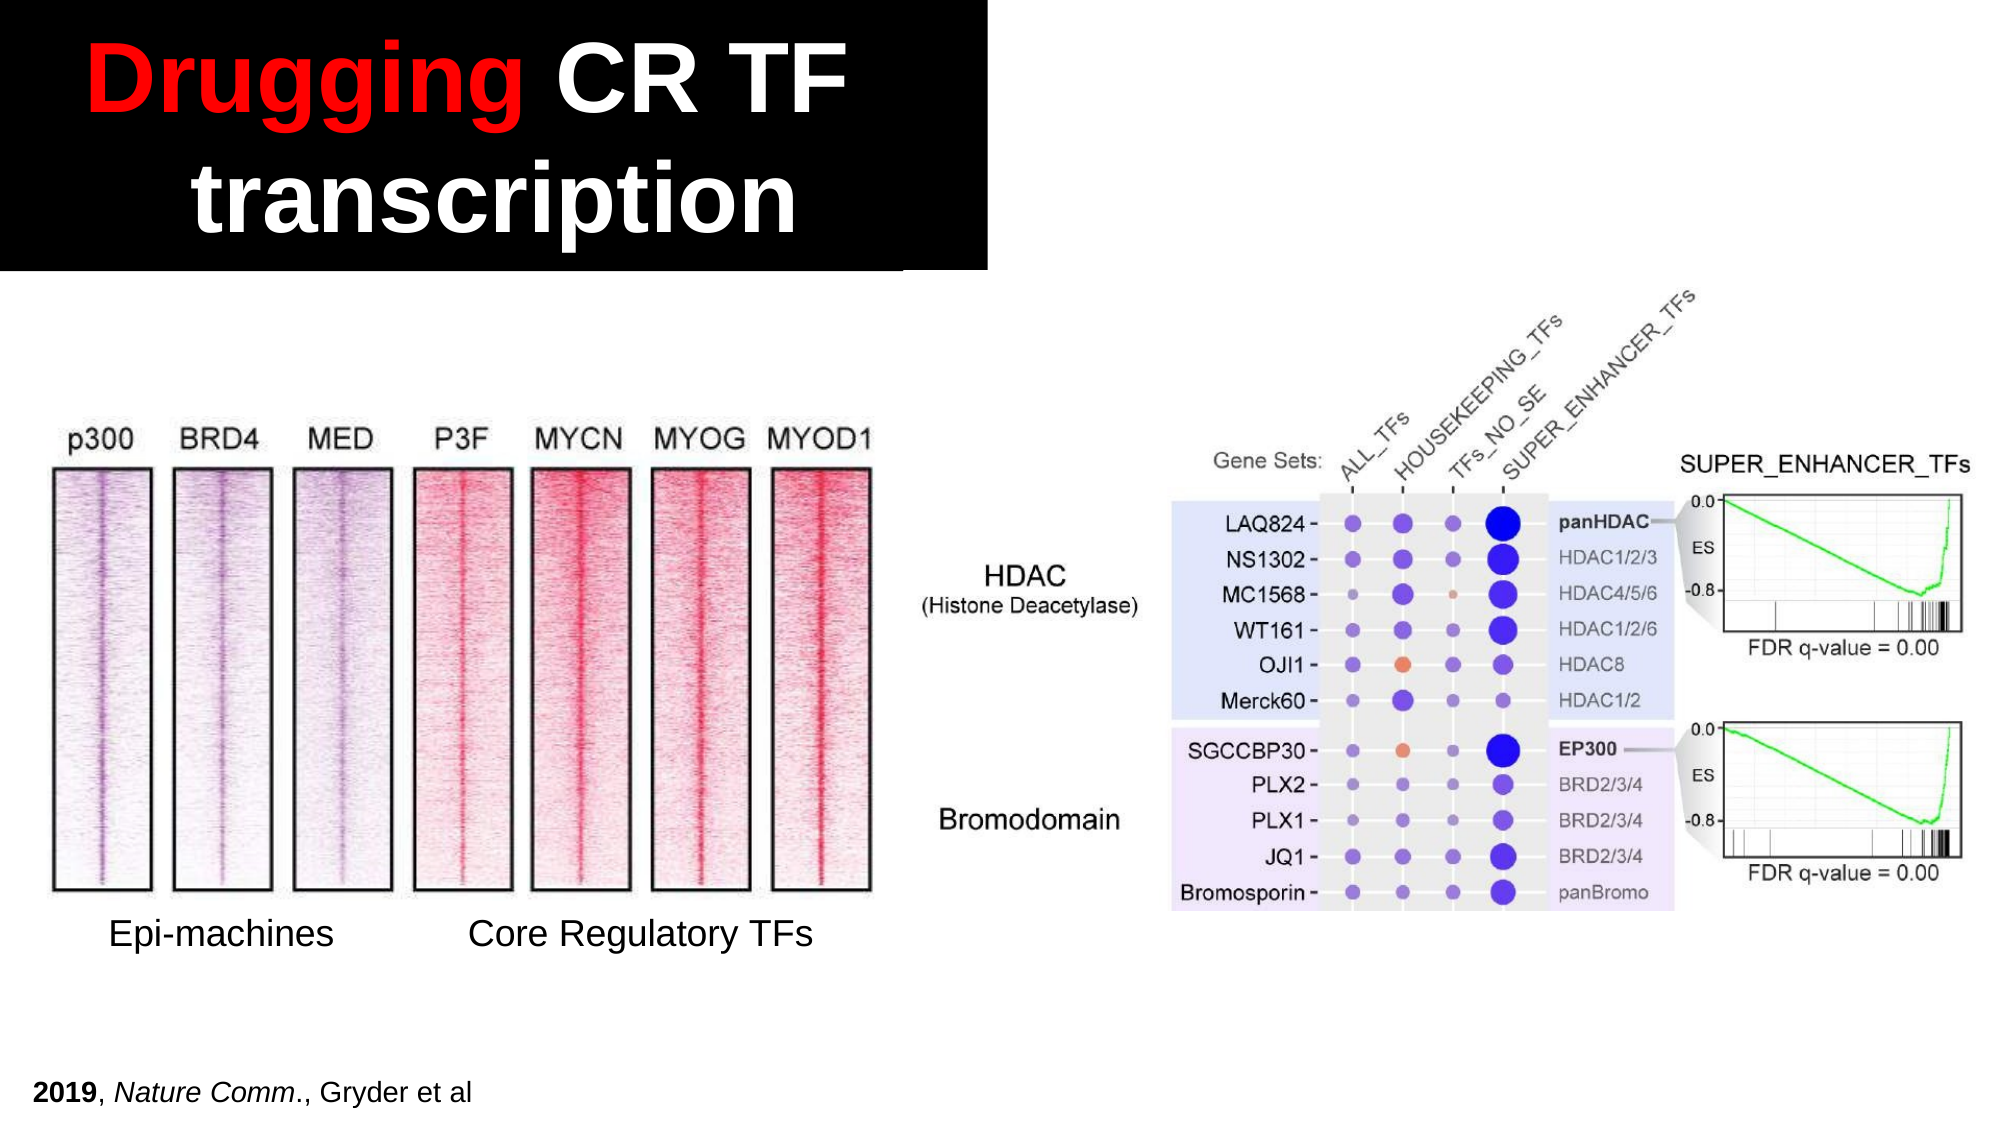

# Drugging CR TF  transcription

Epi-machines
Core Regulatory TFs
2019, Nature Comm., Gryder et al